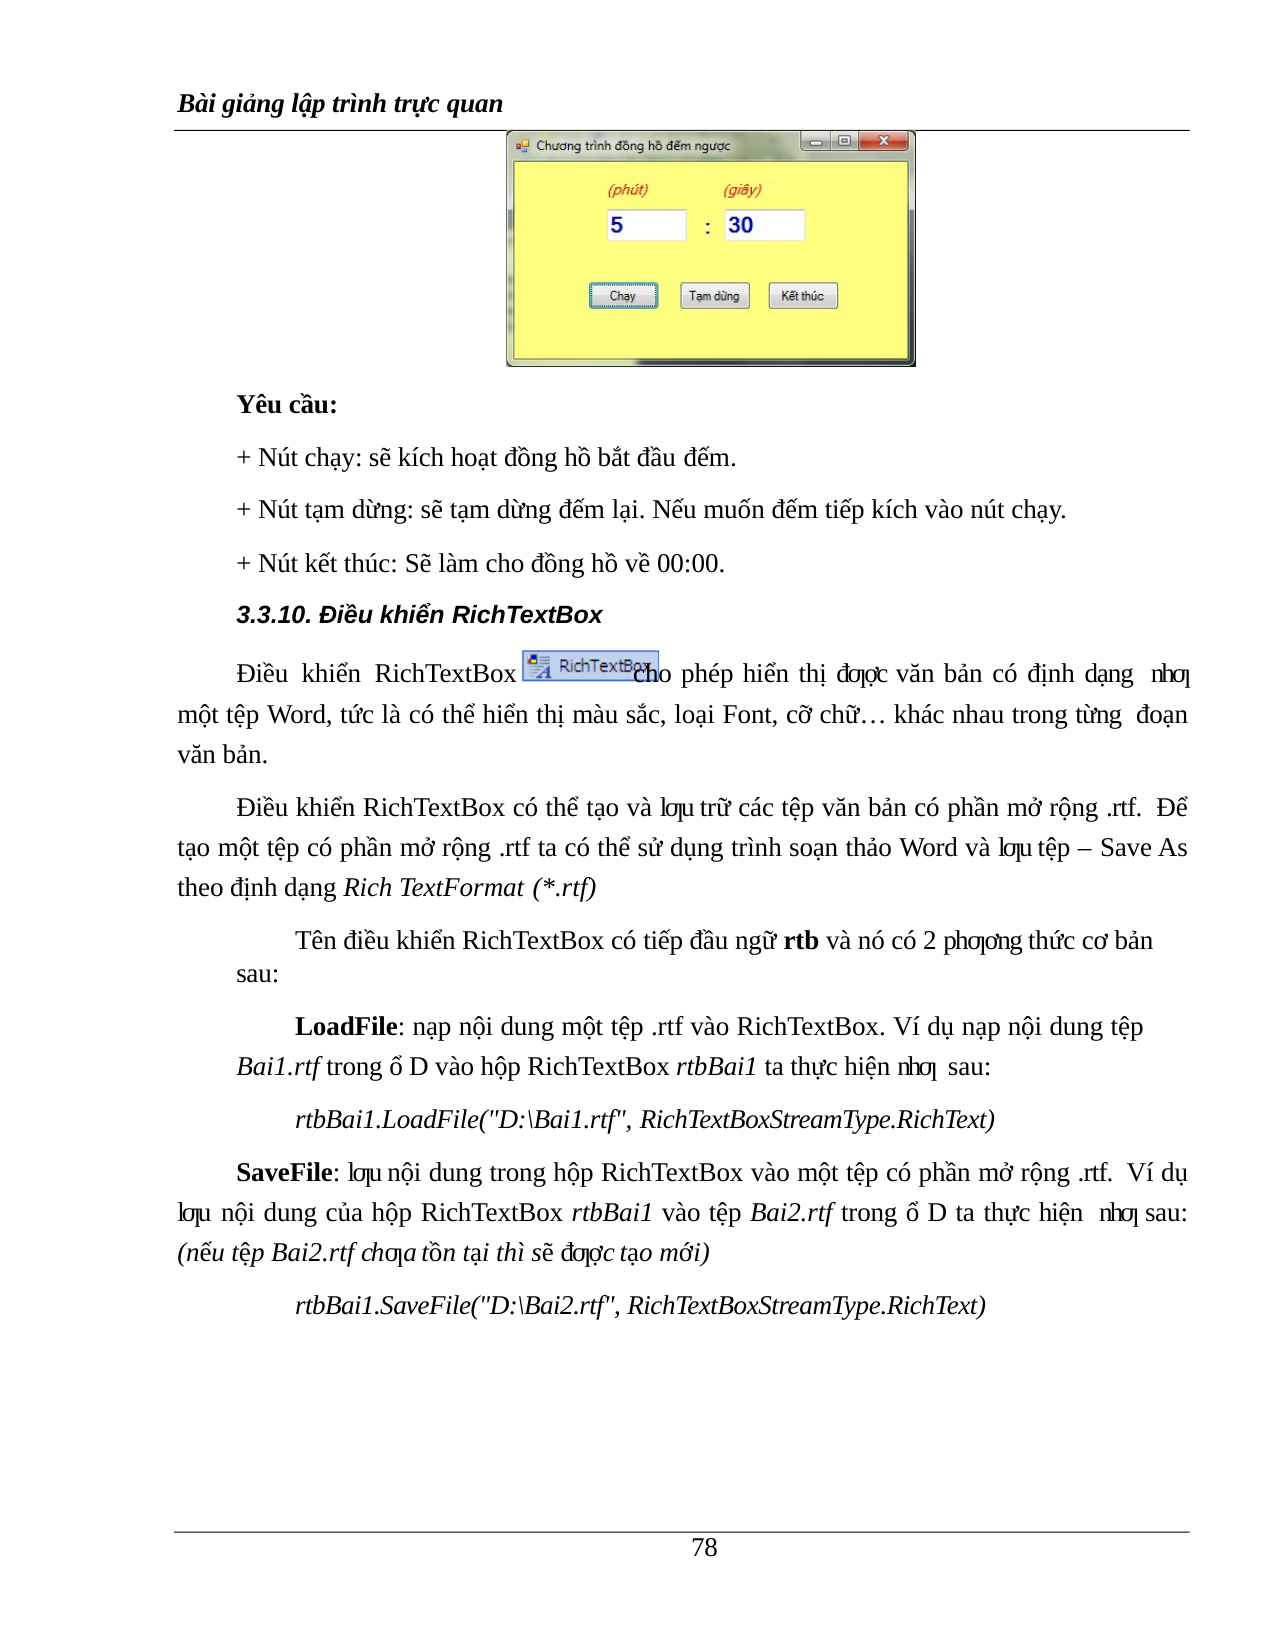

Bài giảng lập trình trực quan

Yêu cầu:
+ Nút chạy: sẽ kích hoạt đồng hồ bắt đầu đếm.
+ Nút tạm dừng: sẽ tạm dừng đếm lại. Nếu muốn đếm tiếp kích vào nút chạy.
+ Nút kết thúc: Sẽ làm cho đồng hồ về 00:00.
3.3.10. Điều khiển RichTextBox
Điều khiển RichTextBox	cho phép hiển thị đƣợc văn bản có định dạng  nhƣ một tệp Word, tức là có thể hiển thị màu sắc, loại Font, cỡ chữ… khác nhau trong từng  đoạn văn bản.
Điều khiển RichTextBox có thể tạo và lƣu trữ các tệp văn bản có phần mở rộng .rtf.  Để tạo một tệp có phần mở rộng .rtf ta có thể sử dụng trình soạn thảo Word và lƣu tệp –  Save As theo định dạng Rich TextFormat (*.rtf)
Tên điều khiển RichTextBox có tiếp đầu ngữ rtb và nó có 2 phƣơng thức cơ bản sau:
LoadFile: nạp nội dung một tệp .rtf vào RichTextBox. Ví dụ nạp nội dung tệp
Bai1.rtf trong ổ D vào hộp RichTextBox rtbBai1 ta thực hiện nhƣ  sau:
rtbBai1.LoadFile("D:\Bai1.rtf", RichTextBoxStreamType.RichText)
SaveFile: lƣu nội dung trong hộp RichTextBox vào một tệp có phần mở rộng .rtf.  Ví dụ lƣu nội dung của hộp RichTextBox rtbBai1 vào tệp Bai2.rtf trong ổ D ta thực hiện  nhƣ sau: (nếu tệp Bai2.rtf chƣa tồn tại thì sẽ đƣợc tạo mới)
rtbBai1.SaveFile("D:\Bai2.rtf", RichTextBoxStreamType.RichText)

78